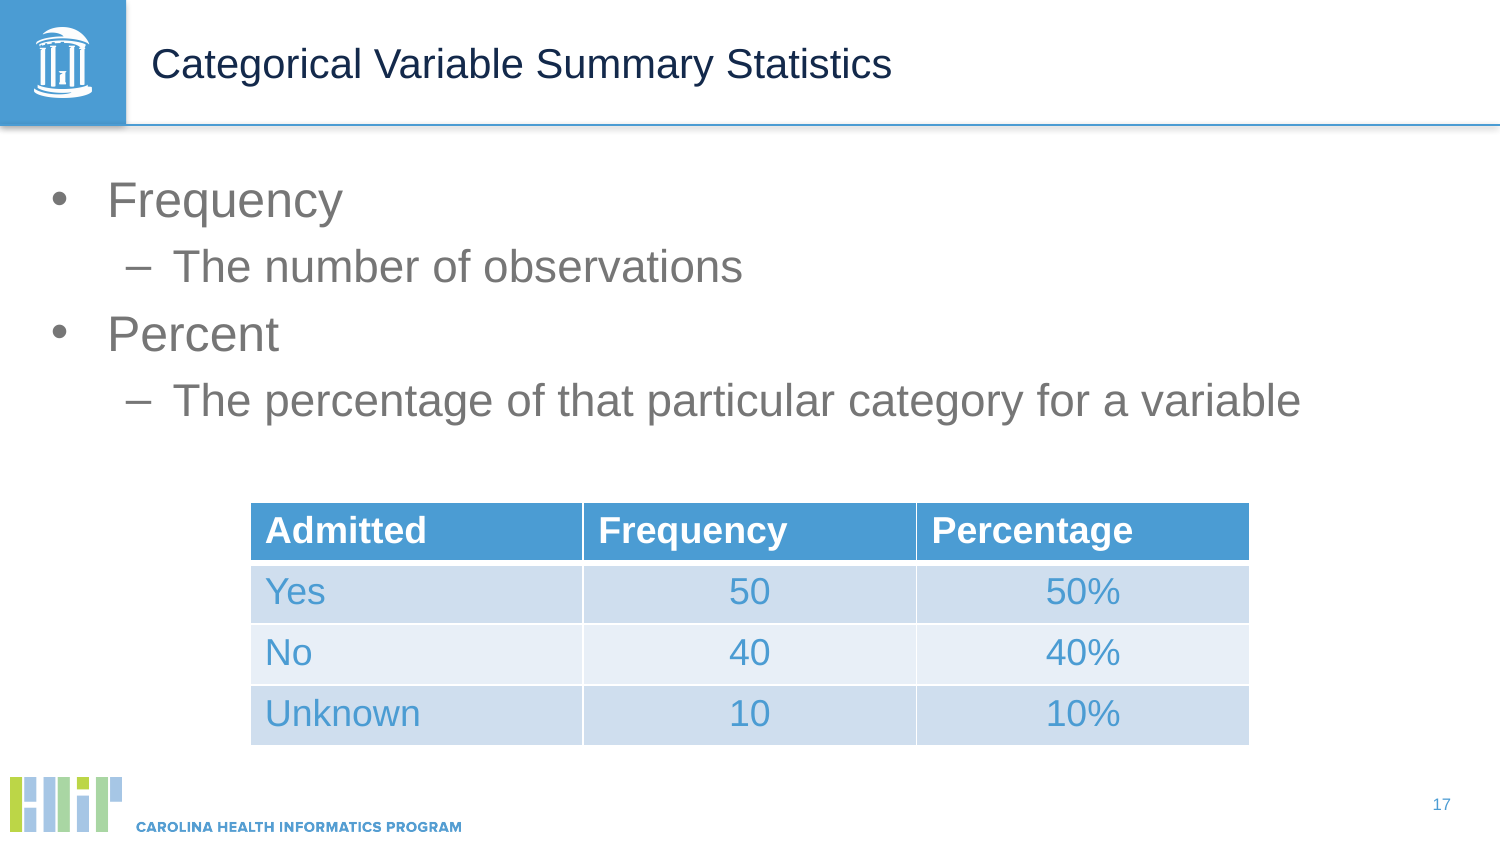

# Categorical Variable Summary Statistics
Frequency
The number of observations
Percent
The percentage of that particular category for a variable

| Admitted | Frequency | Percentage |
| --- | --- | --- |
| Yes | 50 | 50% |
| No | 40 | 40% |
| Unknown | 10 | 10% |
17